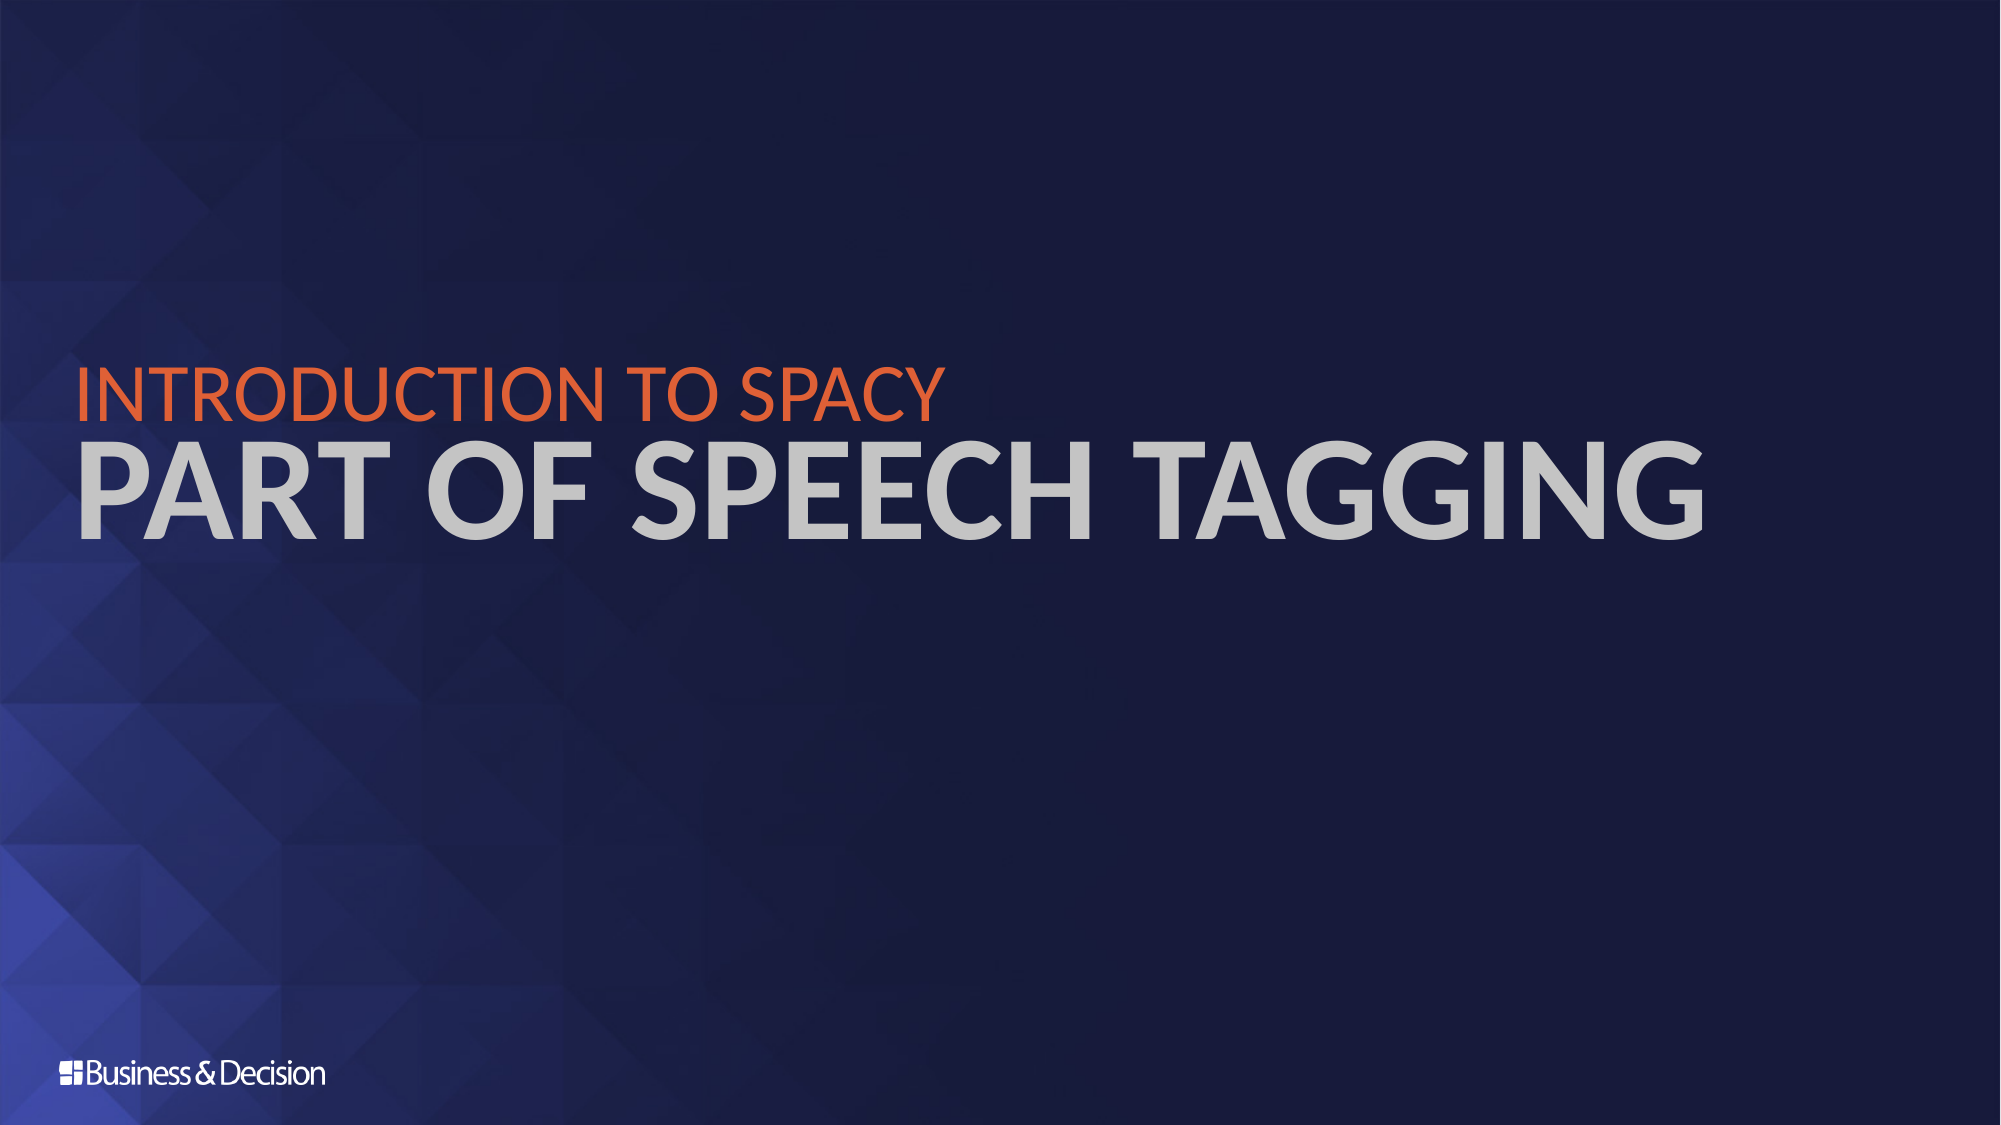

# Introduction to spaCy
Part of speech tagging